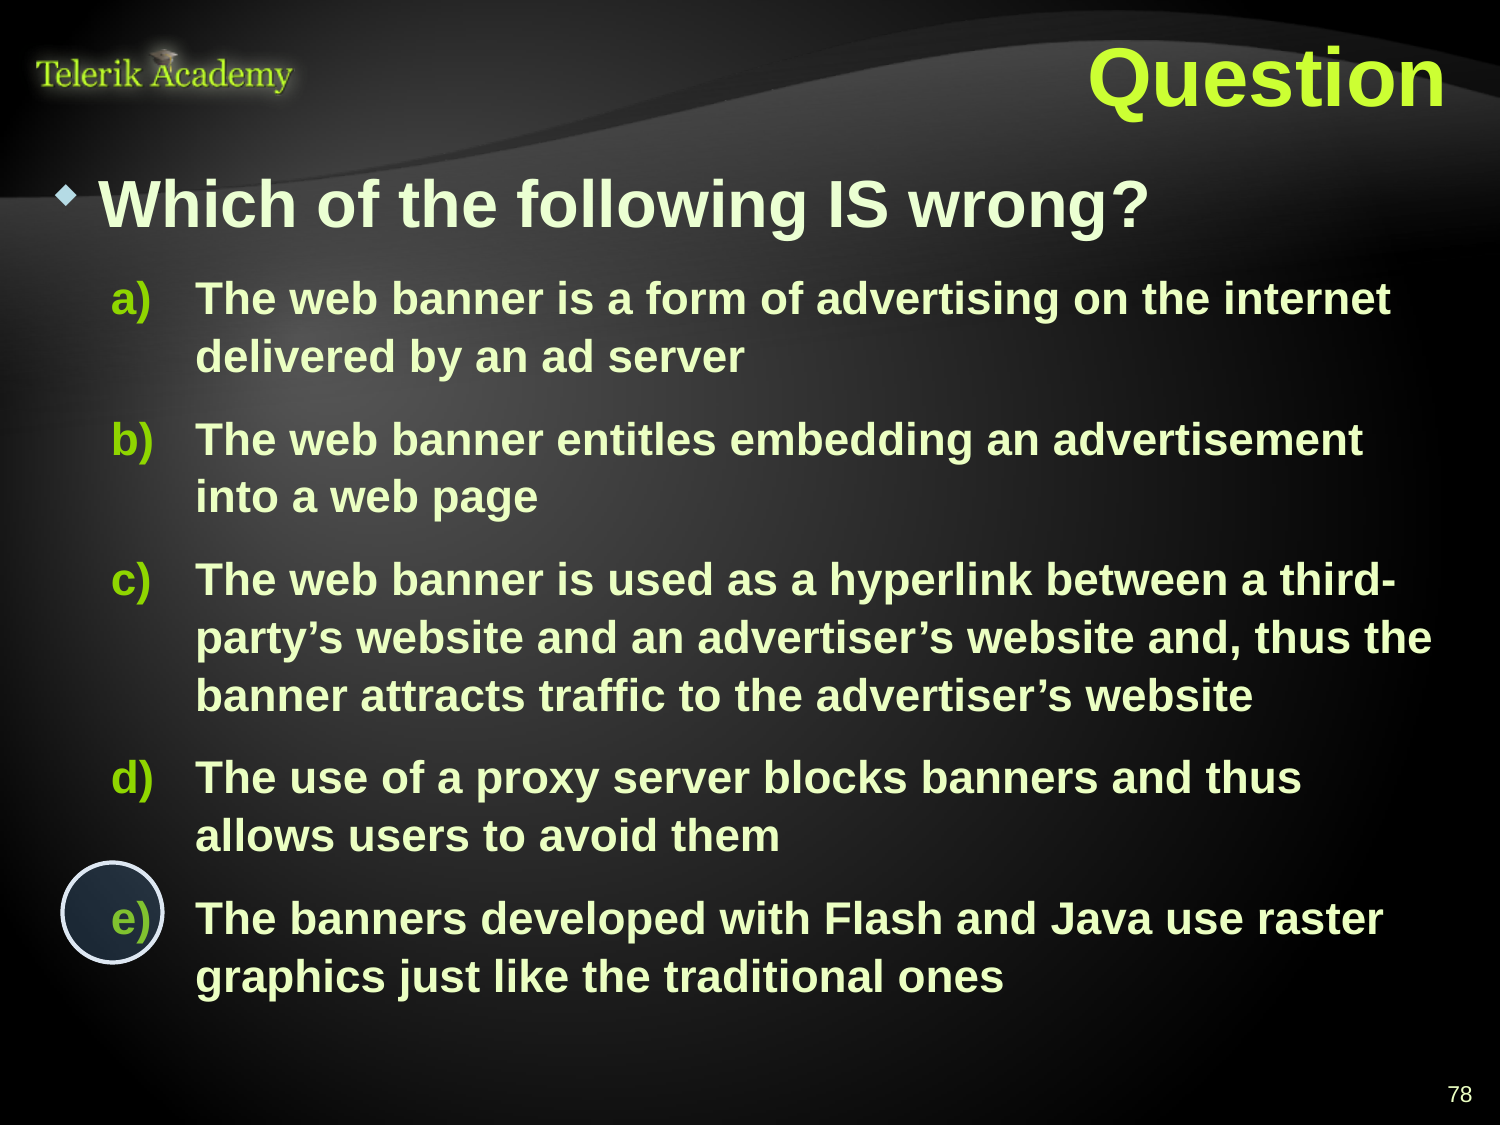

# Question
Which of the following IS wrong?
The web banner is a form of advertising on the internet delivered by an ad server
The web banner entitles embedding an advertisement into a web page
The web banner is used as a hyperlink between a third-party’s website and an advertiser’s website and, thus the banner attracts traffic to the advertiser’s website
The use of a proxy server blocks banners and thus allows users to avoid them
The banners developed with Flash and Java use raster graphics just like the traditional ones

78